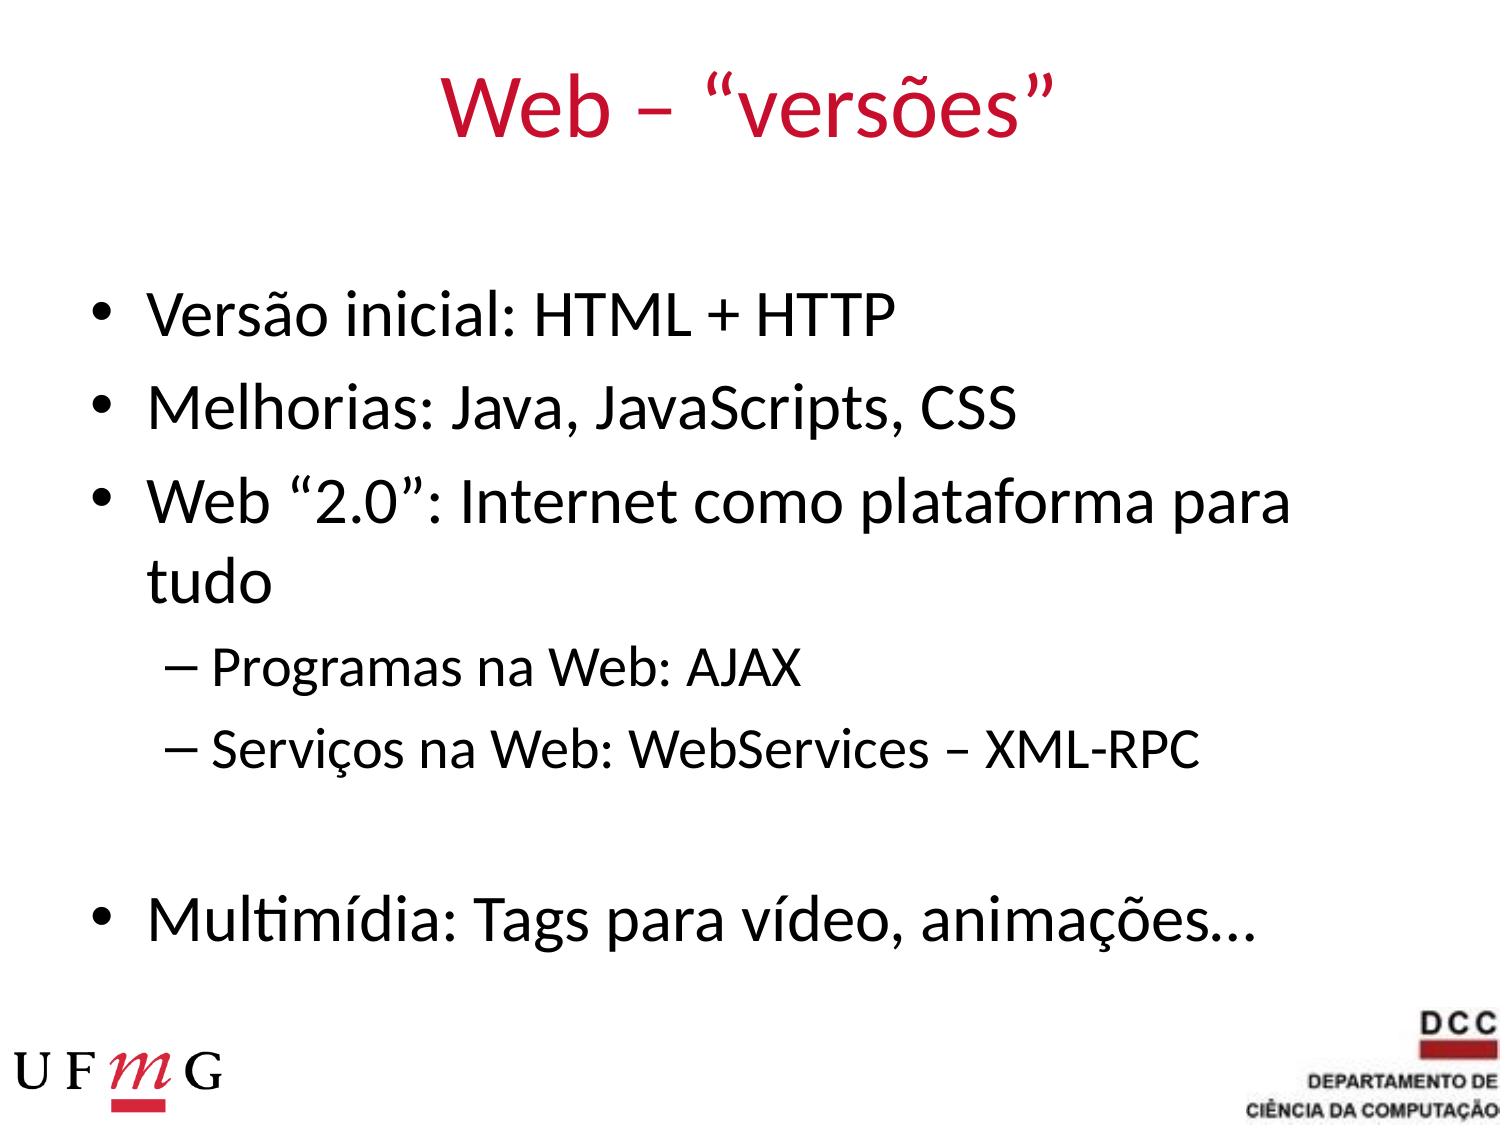

# Web – “versões”
Versão inicial: HTML + HTTP
Melhorias: Java, JavaScripts, CSS
Web “2.0”: Internet como plataforma para tudo
Programas na Web: AJAX
Serviços na Web: WebServices – XML-RPC

Multimídia: Tags para vídeo, animações…